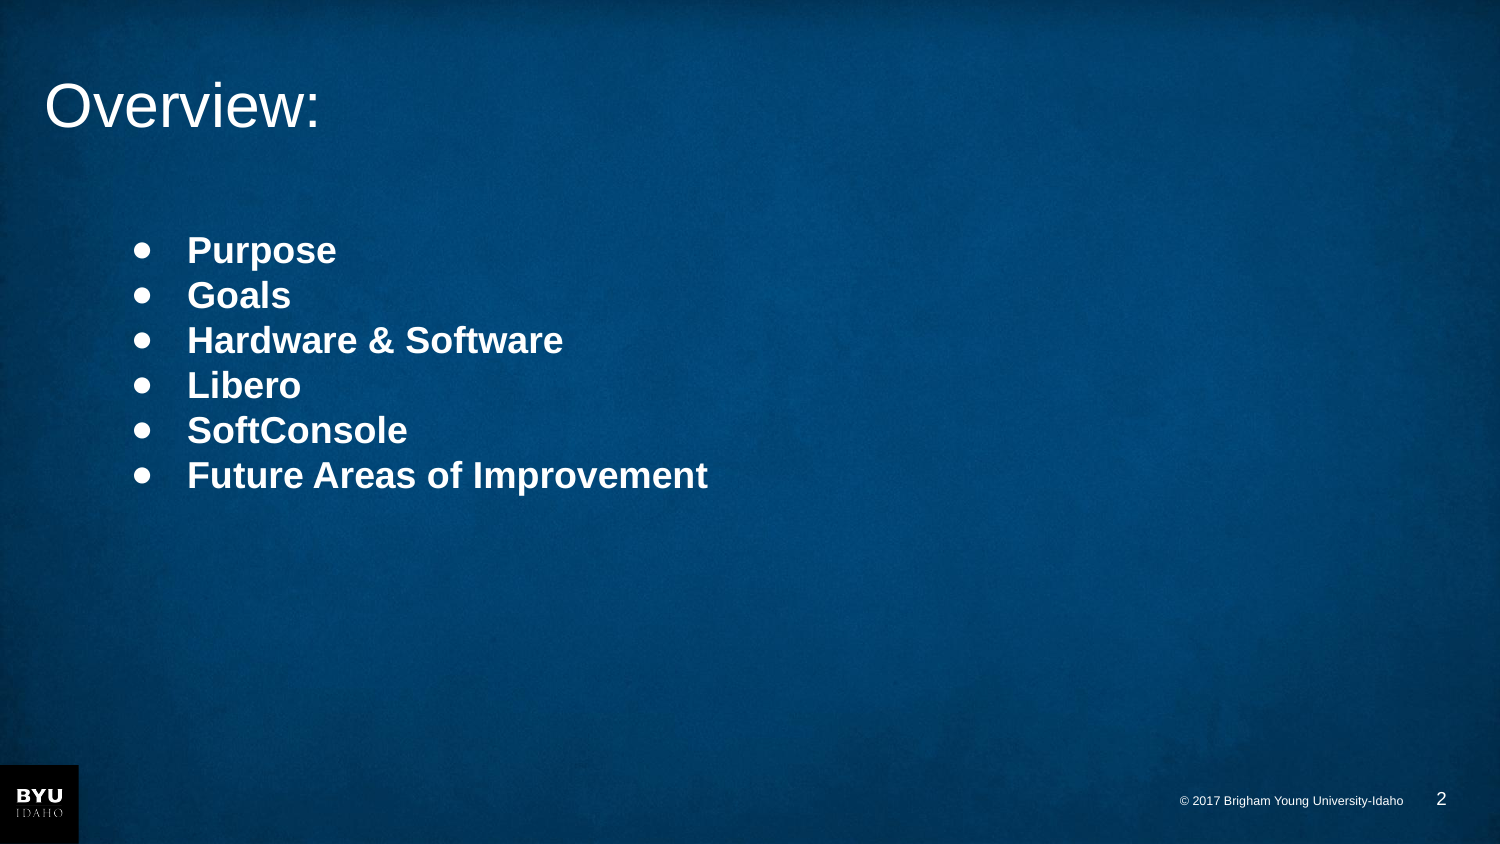

# Overview:
Purpose
Goals
Hardware & Software
Libero
SoftConsole
Future Areas of Improvement